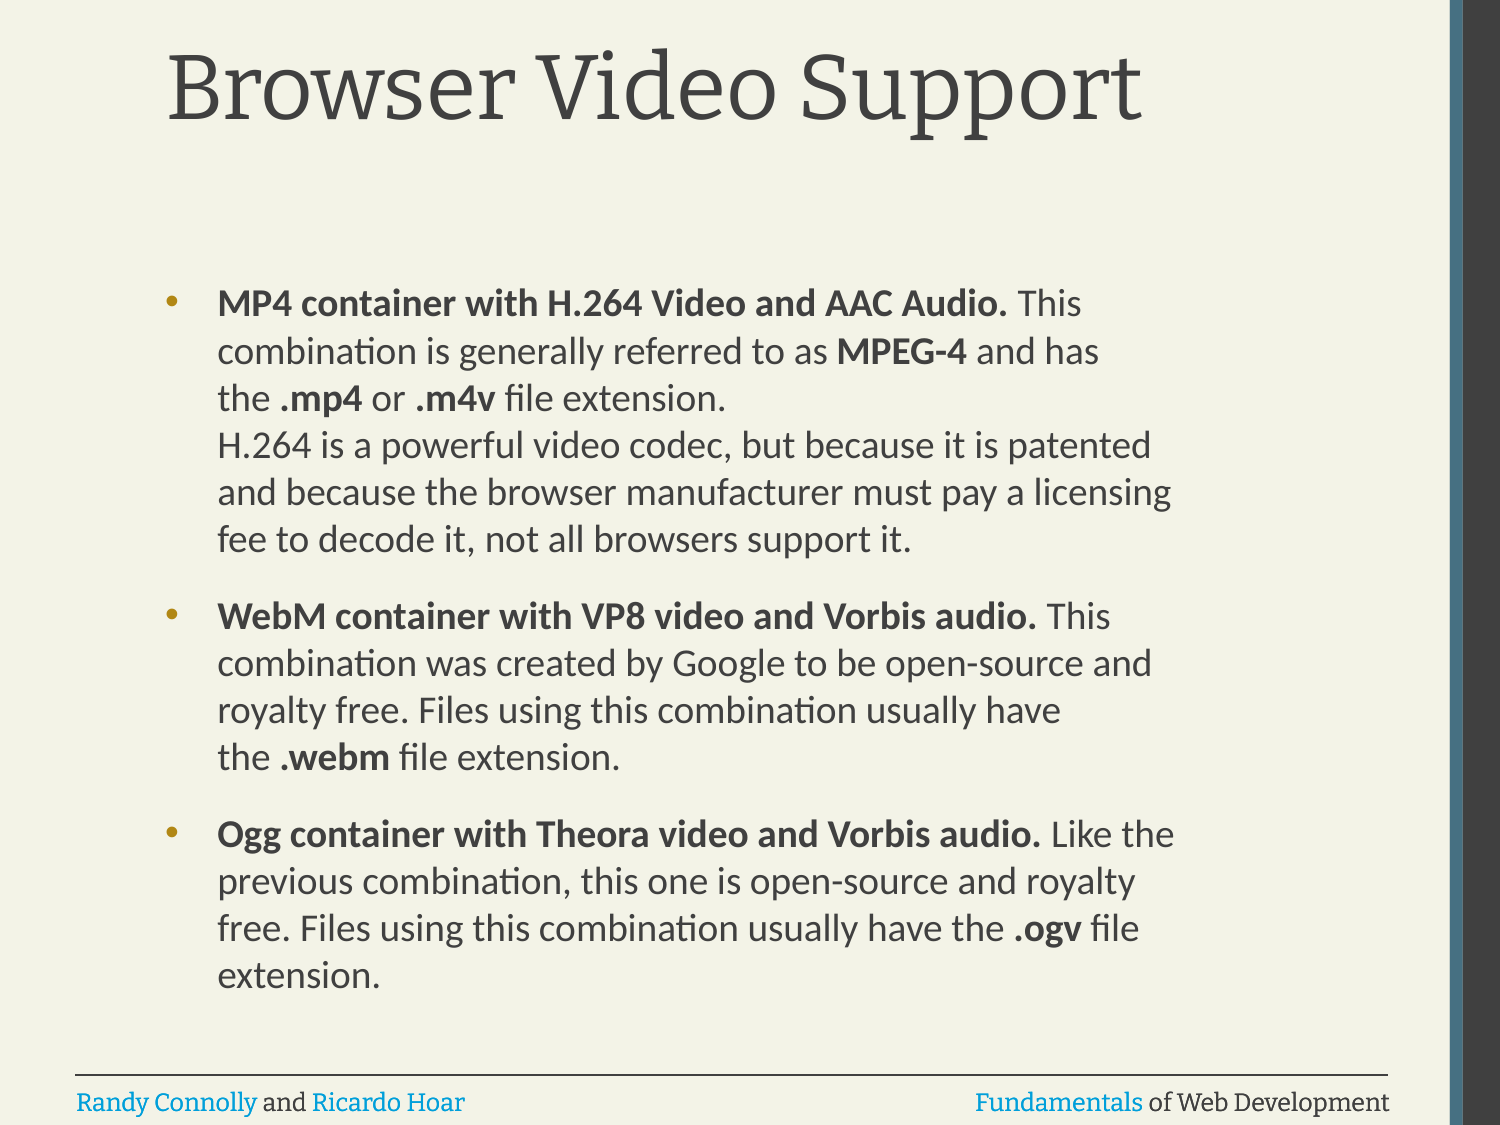

# Browser Video Support

MP4 container with H.264 Video and AAC Audio. This combination is generally referred to as MPEG-4 and has the .mp4 or .m4v file extension.
H.264 is a powerful video codec, but because it is patented and because the browser manufacturer must pay a licensing fee to decode it, not all browsers support it.
WebM container with VP8 video and Vorbis audio. This combination was created by Google to be open-source and royalty free. Files using this combination usually have the .webm file extension.
Ogg container with Theora video and Vorbis audio. Like the previous combination, this one is open-source and royalty free. Files using this combination usually have the .ogv file extension.